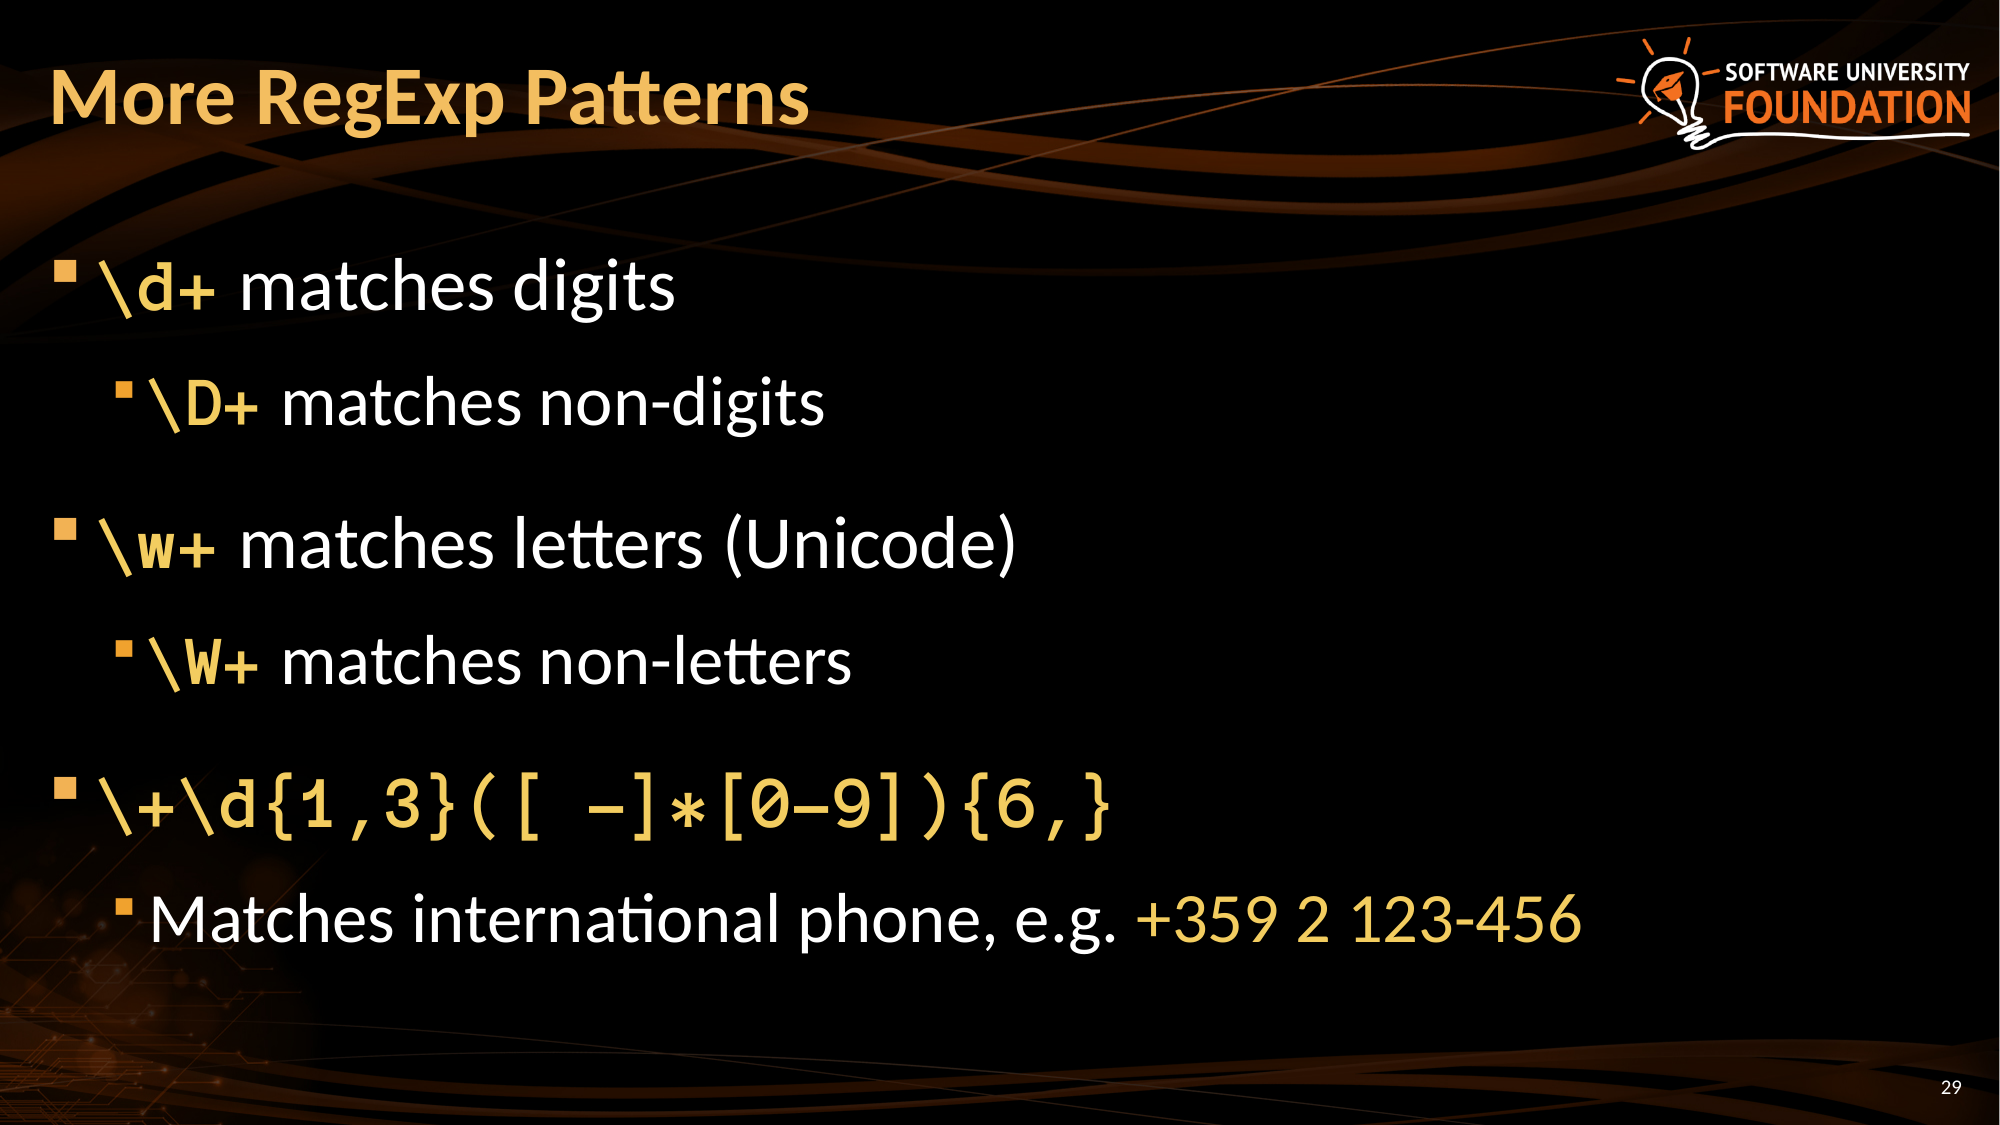

# More RegExp Patterns
\d+ matches digits
\D+ matches non-digits
\w+ matches letters (Unicode)
\W+ matches non-letters
\+\d{1,3}([ -]*[0-9]){6,}
Matches international phone, e.g. +359 2 123-456
29